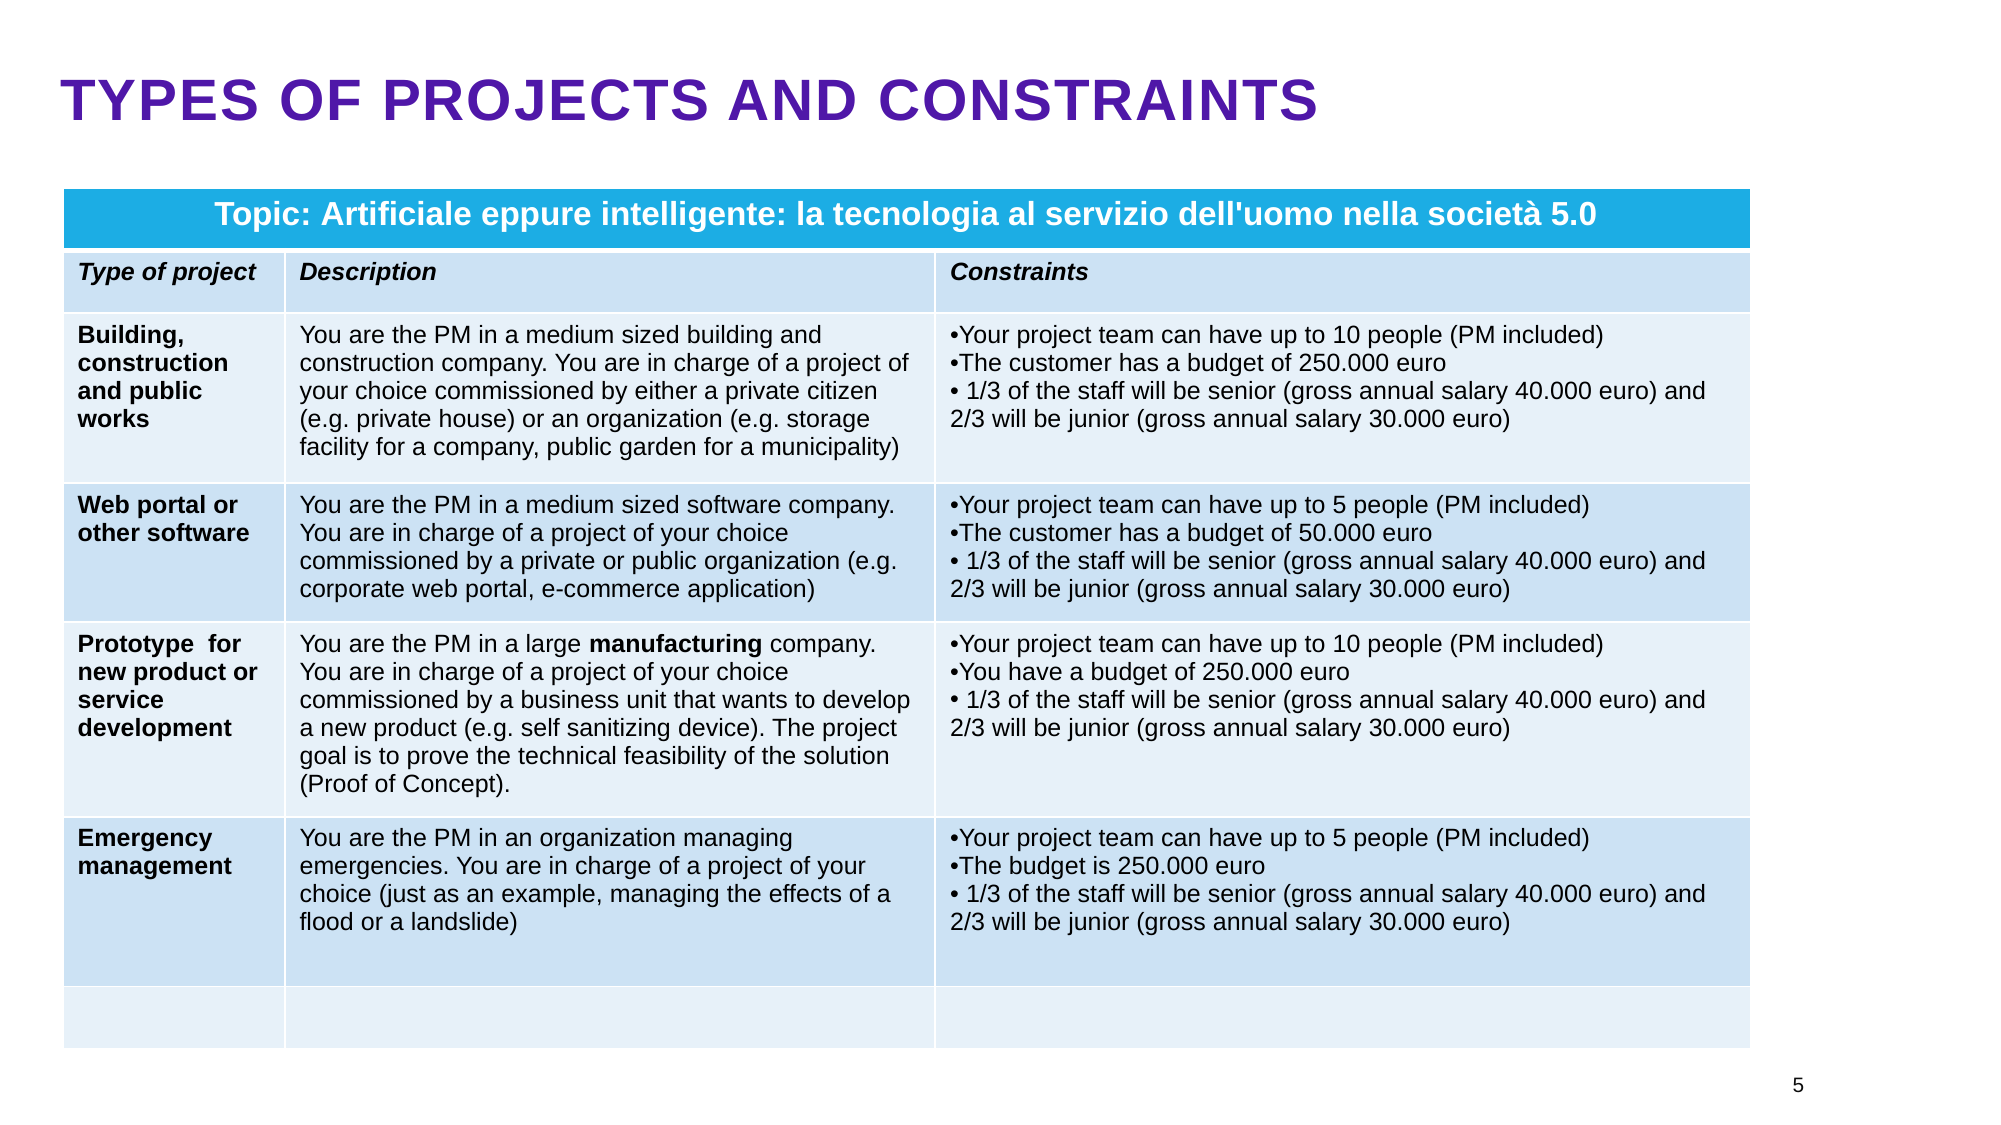

# Types of projects and constraints
| Topic: Artificiale eppure intelligente: la tecnologia al servizio dell'uomo nella società 5.0 |  |  |
| --- | --- | --- |
| Type of project | Description | Constraints |
| Building, construction and public works | You are the PM in a medium sized building and construction company. You are in charge of a project of your choice commissioned by either a private citizen (e.g. private house) or an organization (e.g. storage facility for a company, public garden for a municipality) | Your project team can have up to 10 people (PM included) The customer has a budget of 250.000 euro 1/3 of the staff will be senior (gross annual salary 40.000 euro) and 2/3 will be junior (gross annual salary 30.000 euro) |
| Web portal or other software | You are the PM in a medium sized software company. You are in charge of a project of your choice commissioned by a private or public organization (e.g. corporate web portal, e-commerce application) | Your project team can have up to 5 people (PM included) The customer has a budget of 50.000 euro 1/3 of the staff will be senior (gross annual salary 40.000 euro) and 2/3 will be junior (gross annual salary 30.000 euro) |
| Prototype for new product or service development | You are the PM in a large manufacturing company. You are in charge of a project of your choice commissioned by a business unit that wants to develop a new product (e.g. self sanitizing device). The project goal is to prove the technical feasibility of the solution (Proof of Concept). | Your project team can have up to 10 people (PM included) You have a budget of 250.000 euro 1/3 of the staff will be senior (gross annual salary 40.000 euro) and 2/3 will be junior (gross annual salary 30.000 euro) |
| Emergency management | You are the PM in an organization managing emergencies. You are in charge of a project of your choice (just as an example, managing the effects of a flood or a landslide) | Your project team can have up to 5 people (PM included) The budget is 250.000 euro 1/3 of the staff will be senior (gross annual salary 40.000 euro) and 2/3 will be junior (gross annual salary 30.000 euro) |
|  |  |  |
5